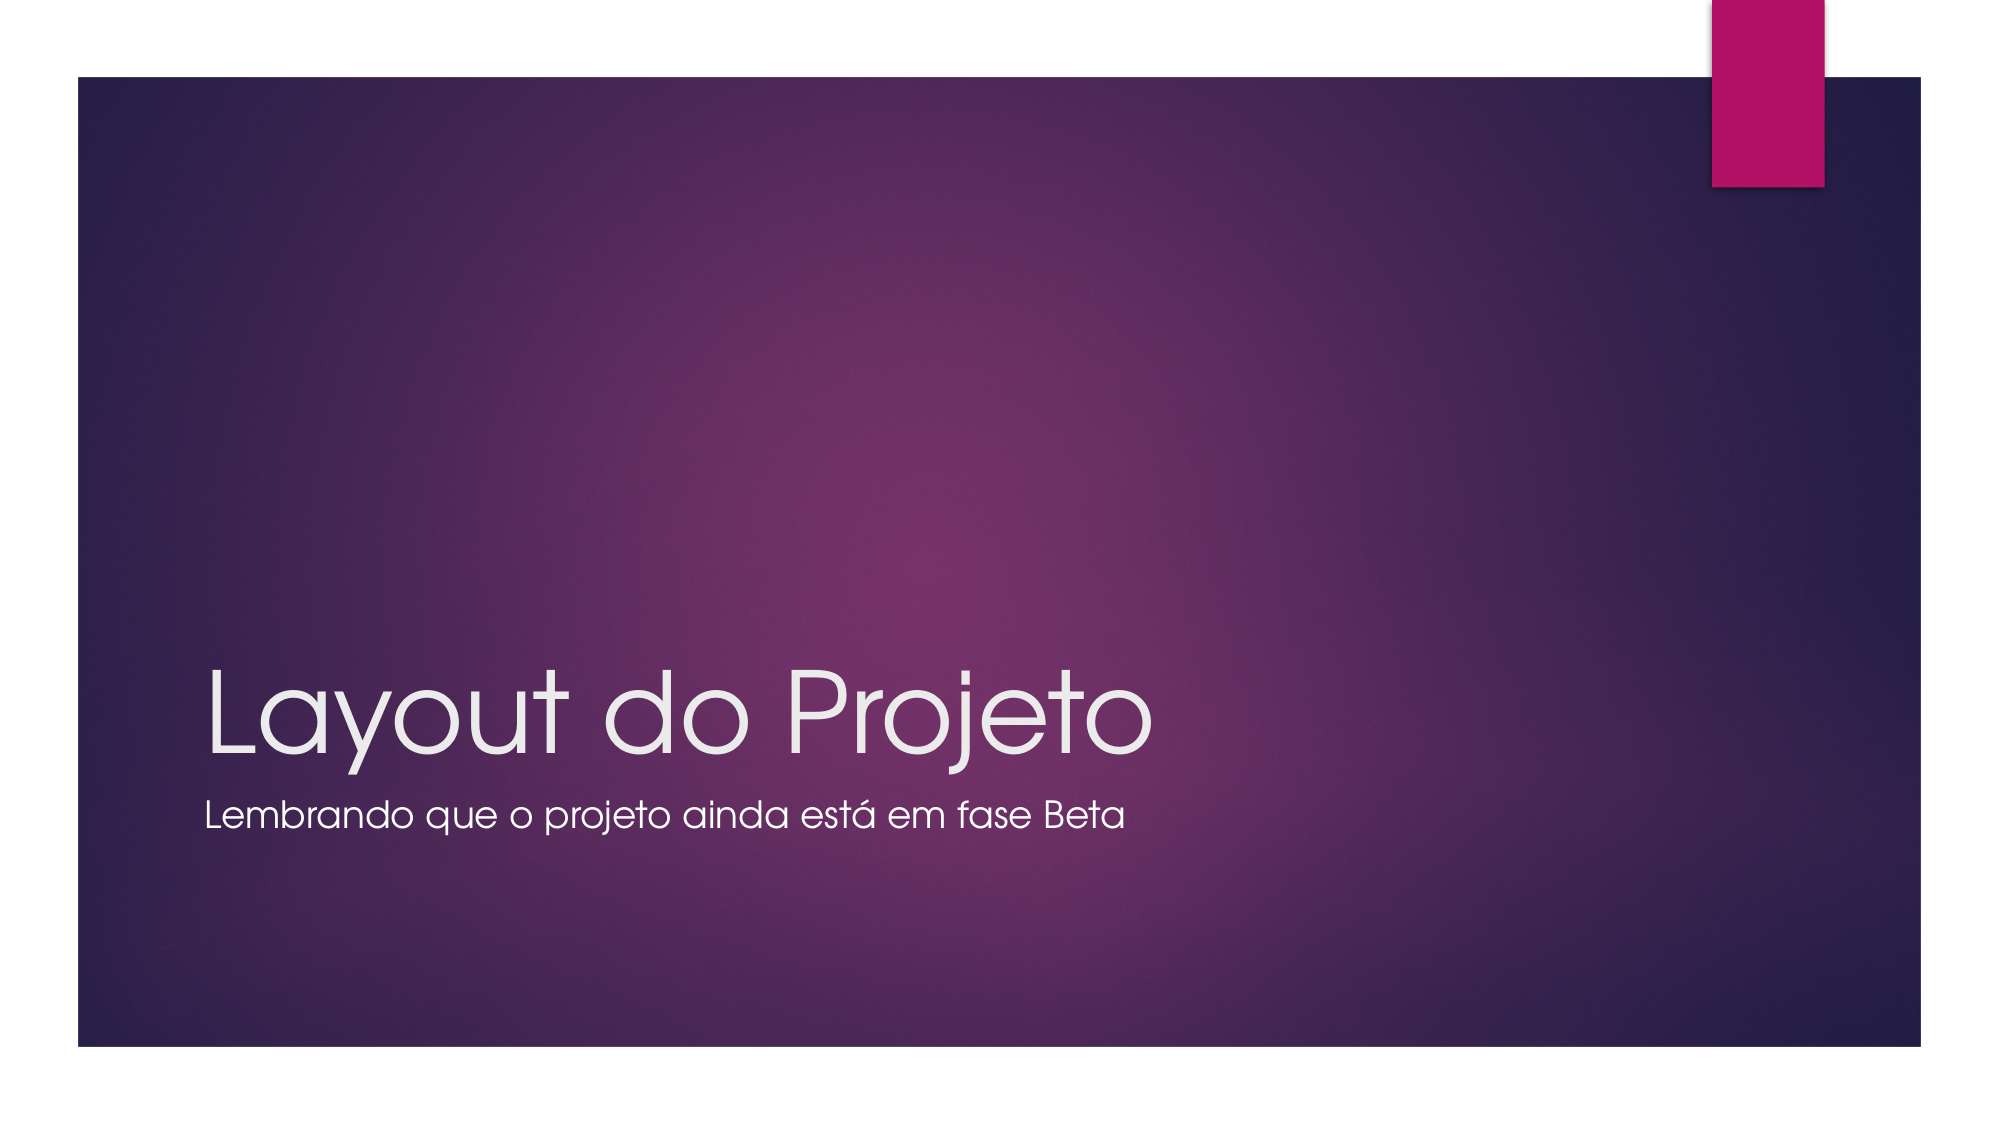

# Layout do Projeto
Lembrando que o projeto ainda está em fase Beta